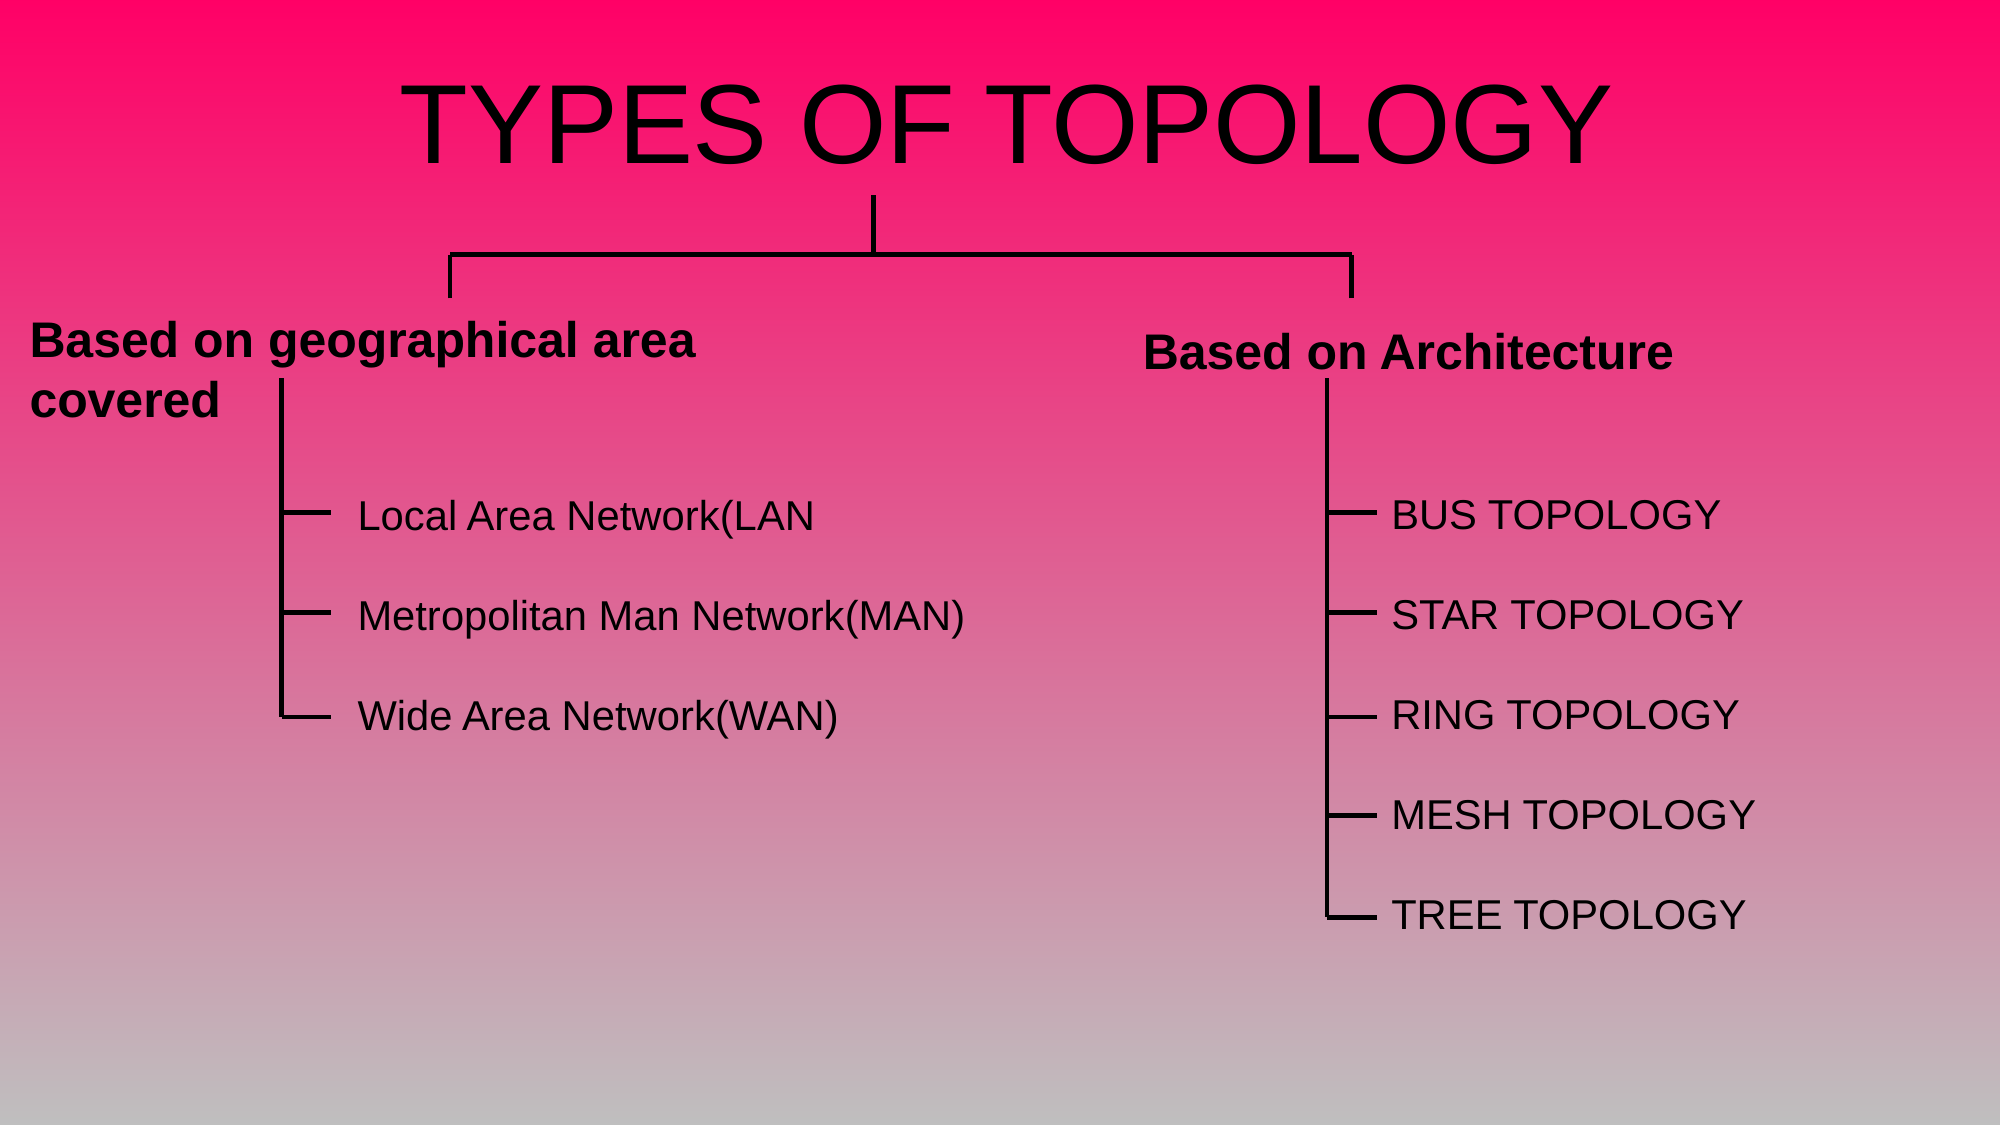

TYPES OF TOPOLOGY
Based on geographical area covered
Based on Architecture
BUS TOPOLOGY

STAR TOPOLOGY

RING TOPOLOGY

MESH TOPOLOGY

TREE TOPOLOGY

Local Area Network(LAN

Metropolitan Man Network(MAN)

Wide Area Network(WAN)